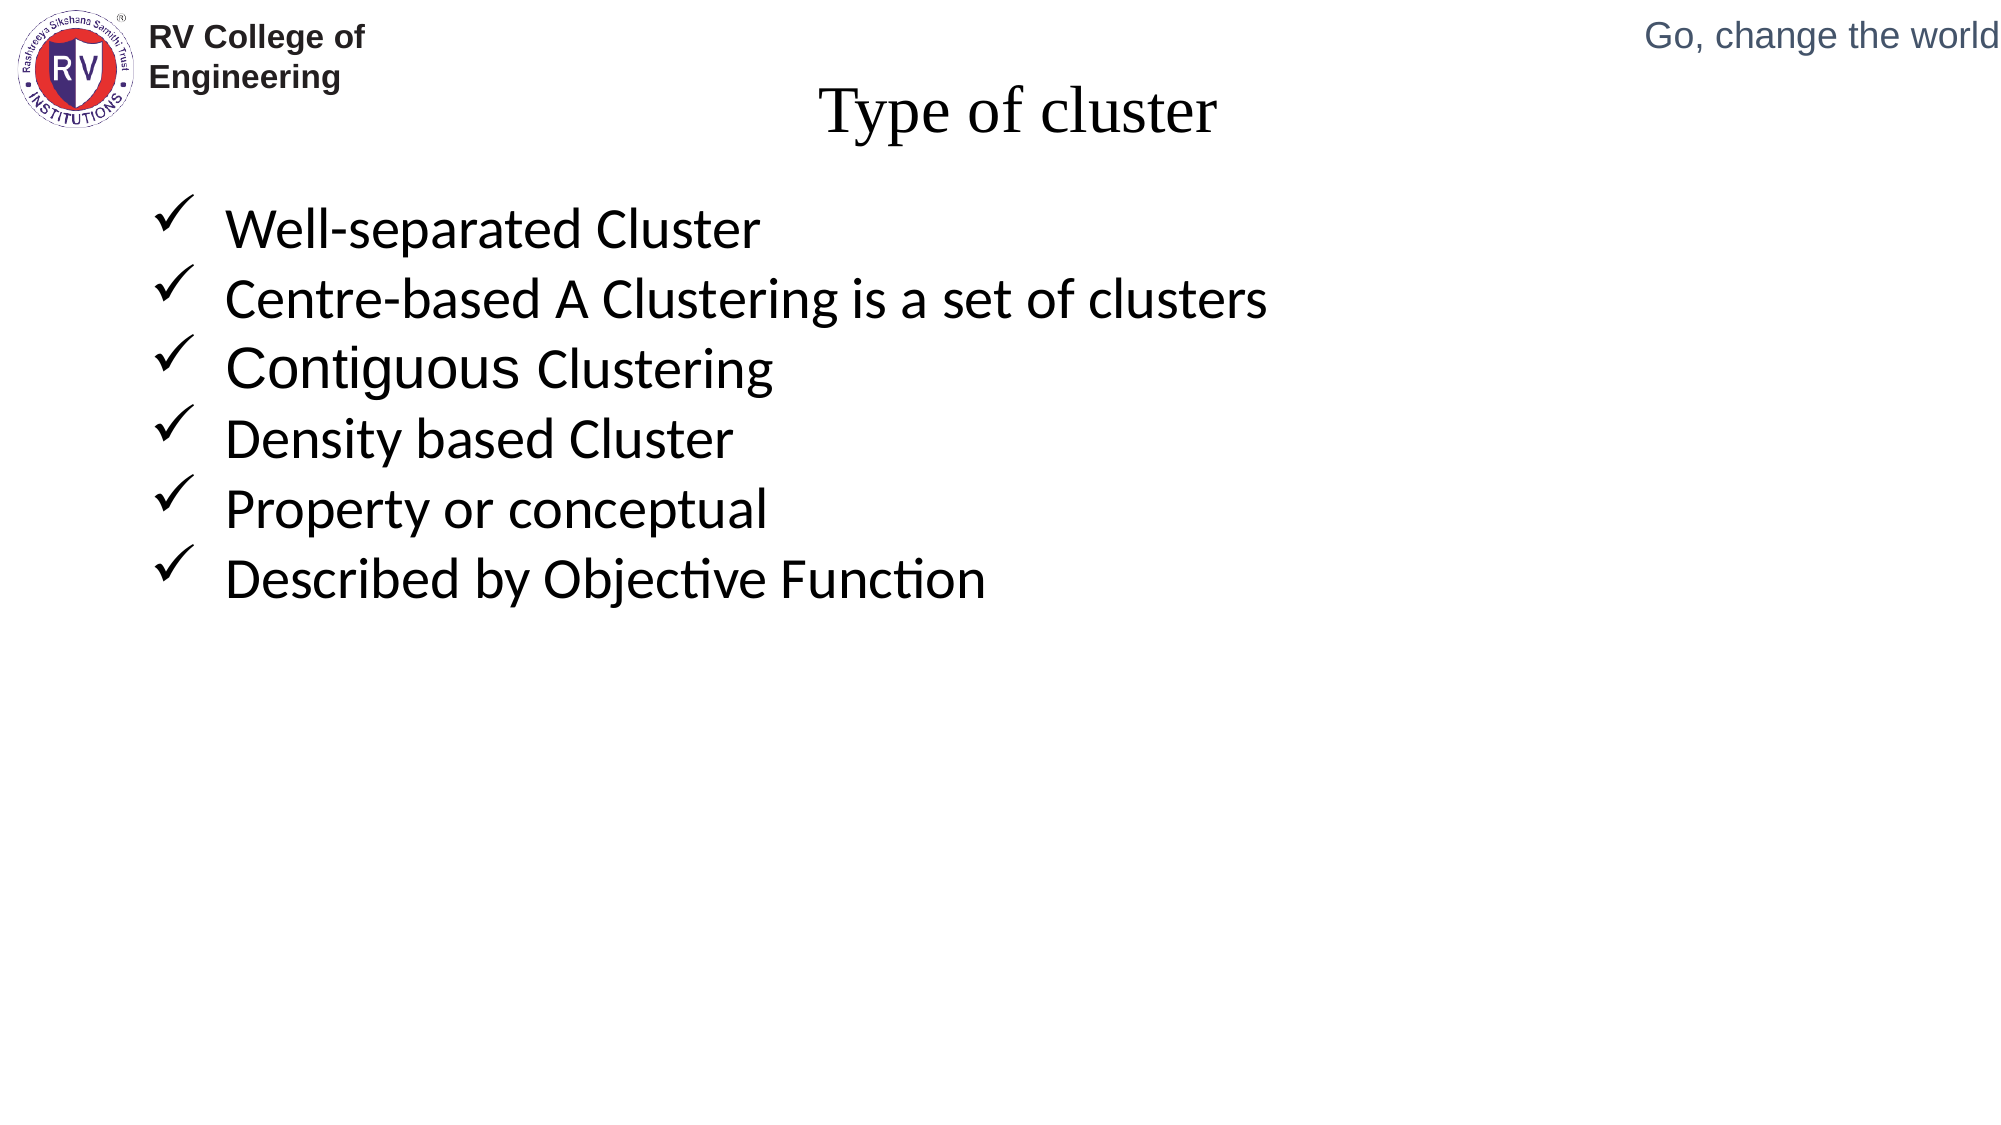

Type of cluster
Well-separated Cluster
Centre-based A Clustering is a set of clusters
Contiguous Clustering
Density based Cluster
Property or conceptual
Described by Objective Function